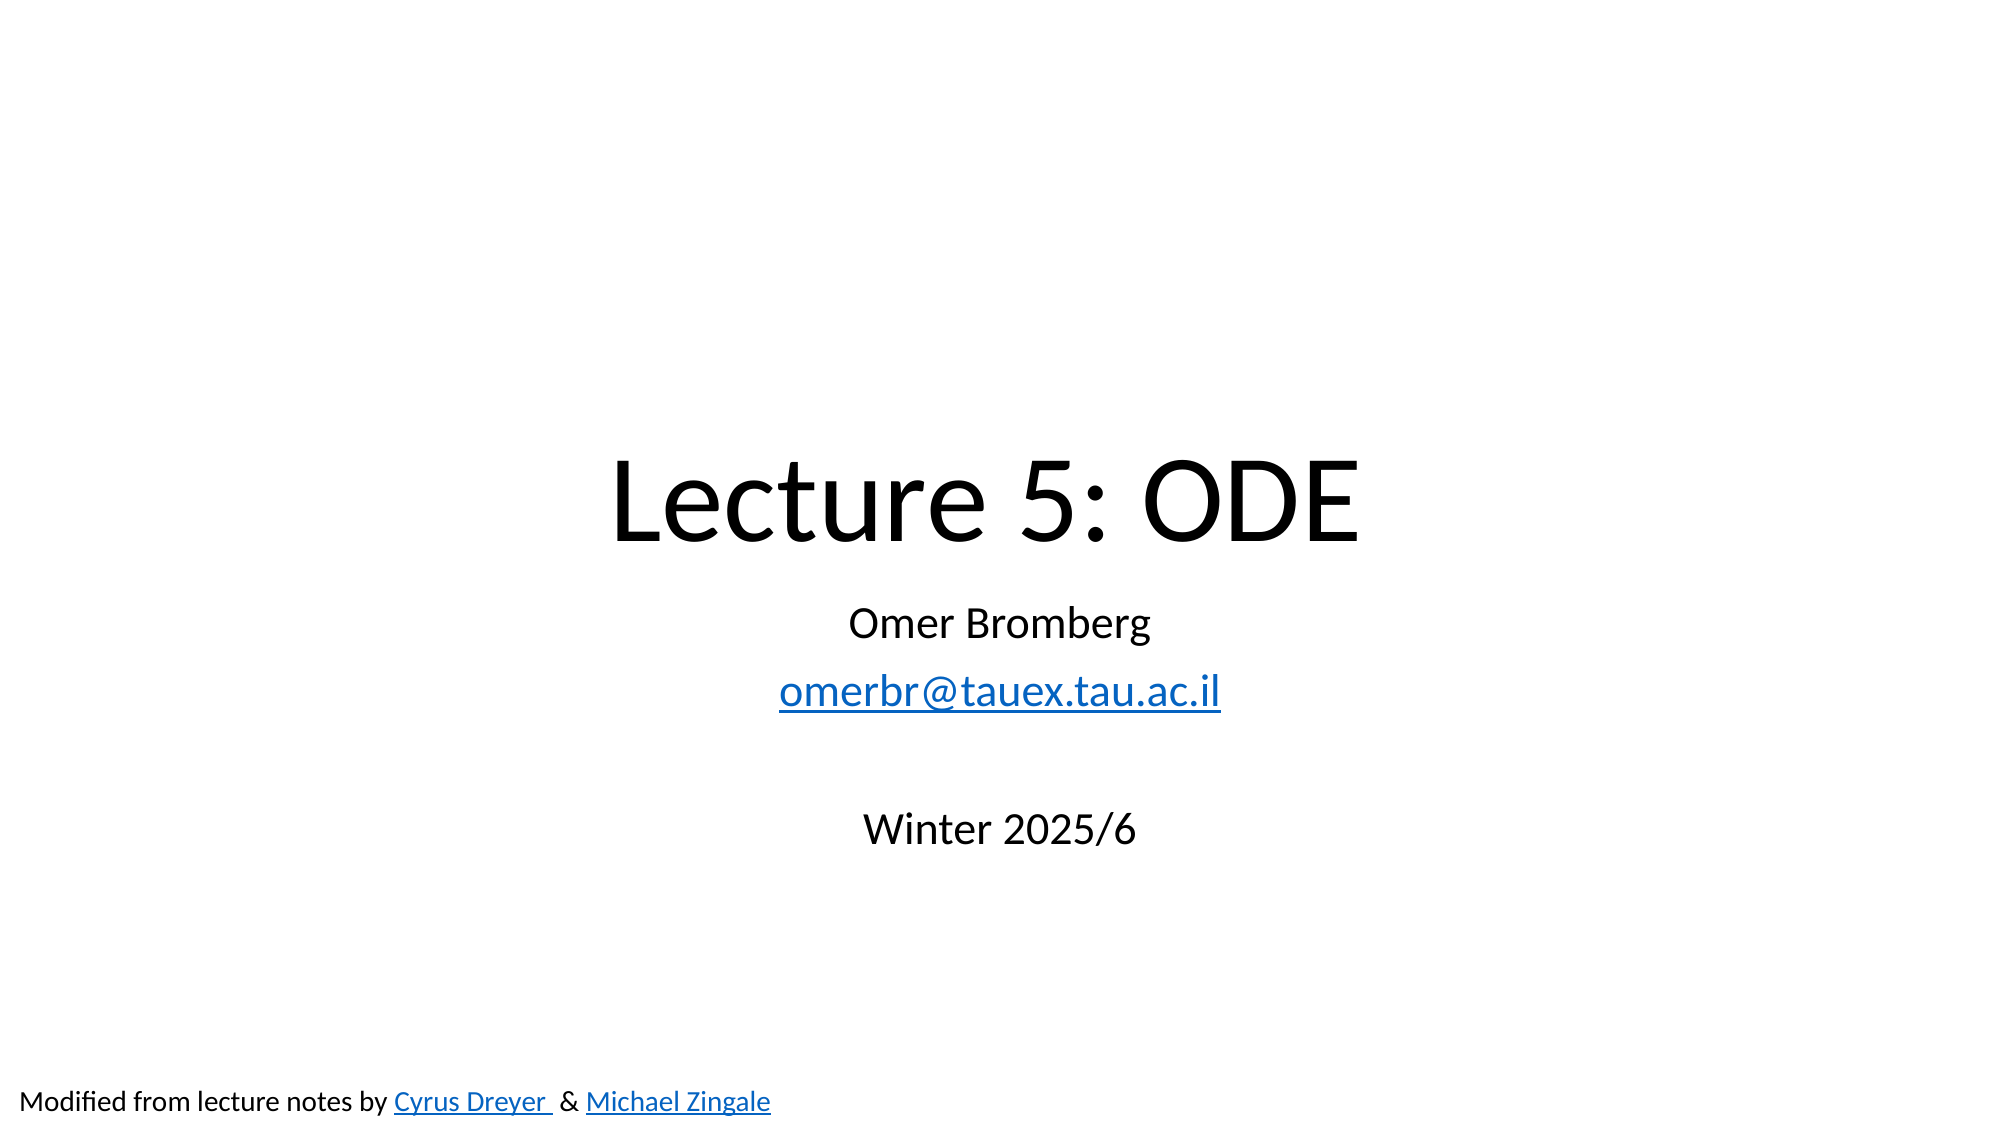

# Lecture 5: ODE
Omer Bromberg
omerbr@tauex.tau.ac.il

Winter 2025/6
Modified from lecture notes by Cyrus Dreyer  & Michael Zingale